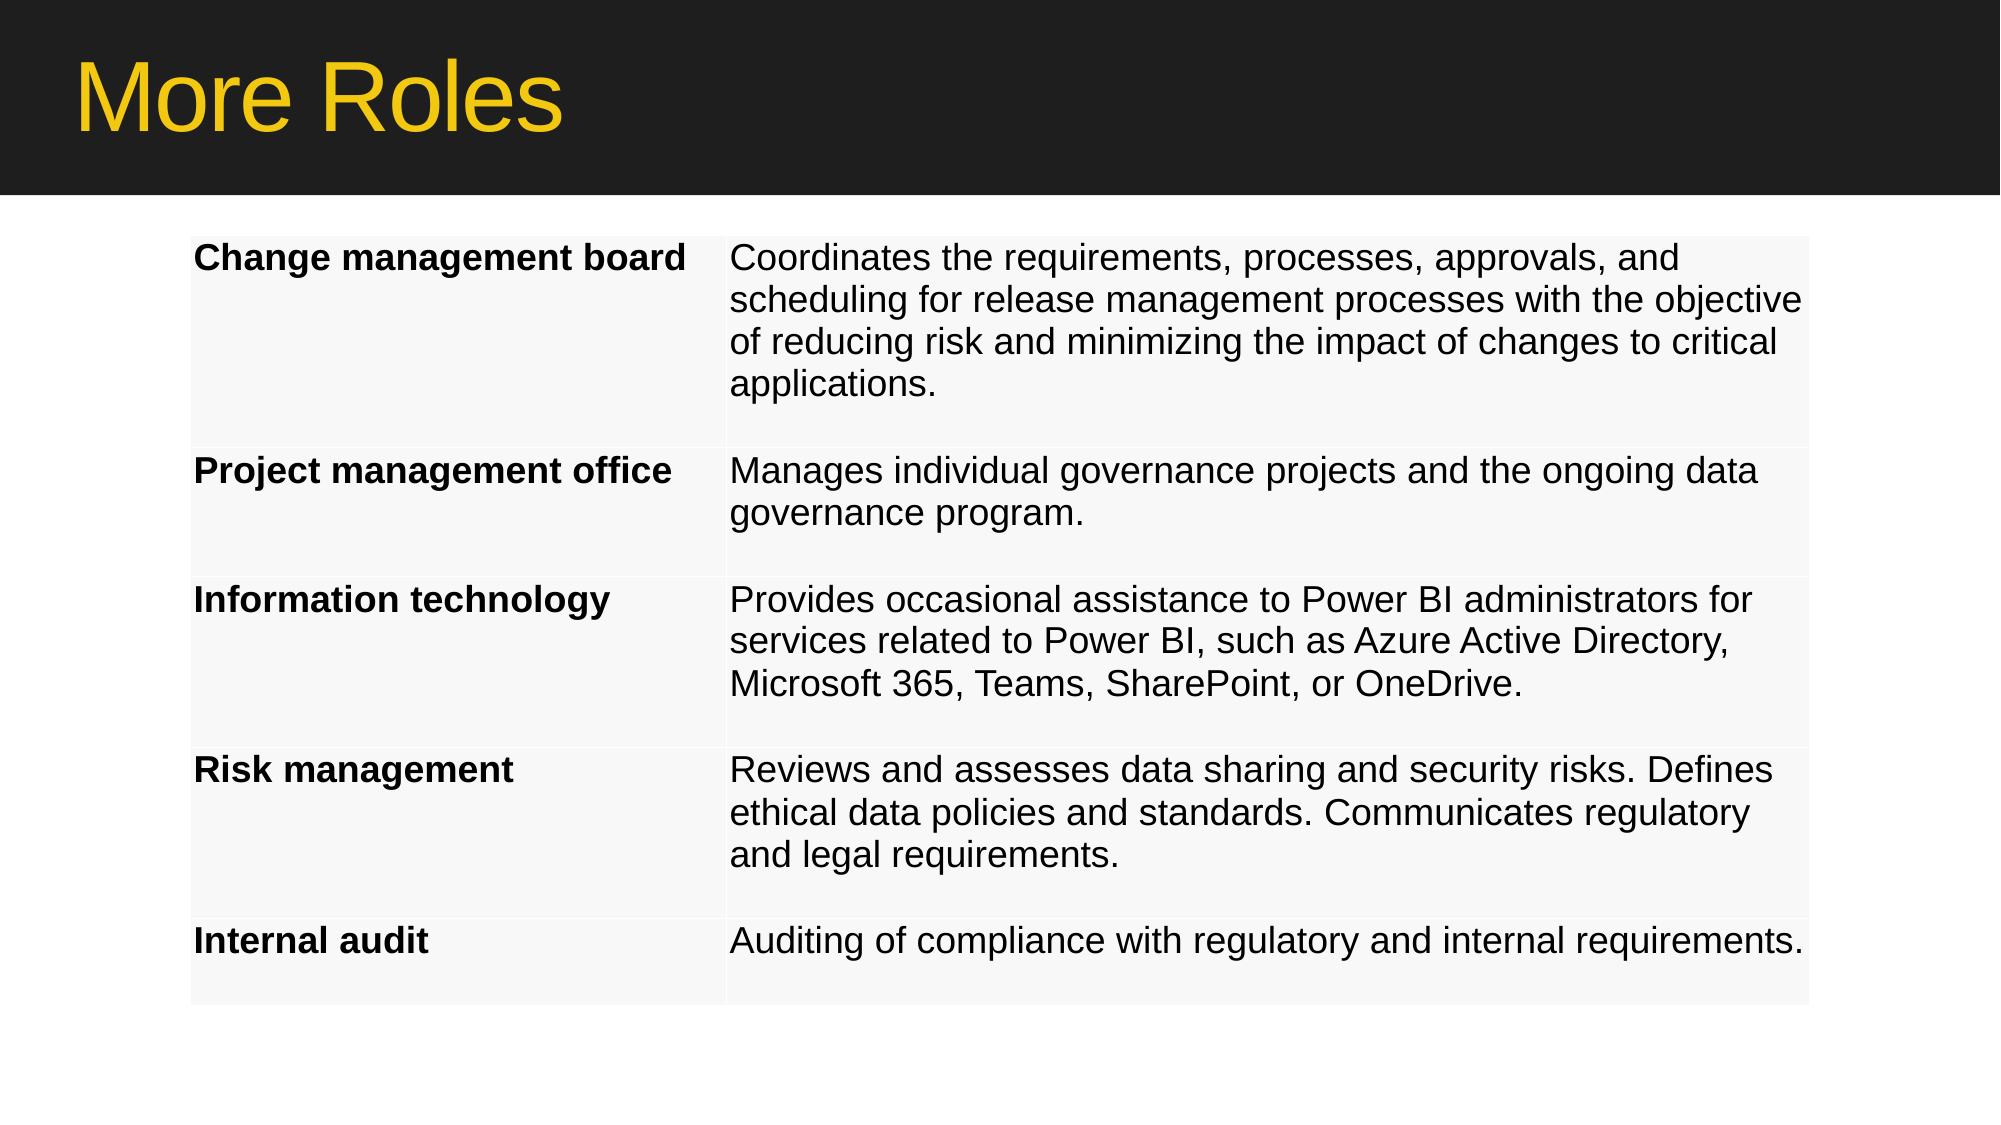

# More Roles
| Change management board | Coordinates the requirements, processes, approvals, and scheduling for release management processes with the objective of reducing risk and minimizing the impact of changes to critical applications. |
| --- | --- |
| Project management office | Manages individual governance projects and the ongoing data governance program. |
| Information technology | Provides occasional assistance to Power BI administrators for services related to Power BI, such as Azure Active Directory, Microsoft 365, Teams, SharePoint, or OneDrive. |
| Risk management | Reviews and assesses data sharing and security risks. Defines ethical data policies and standards. Communicates regulatory and legal requirements. |
| Internal audit | Auditing of compliance with regulatory and internal requirements. |